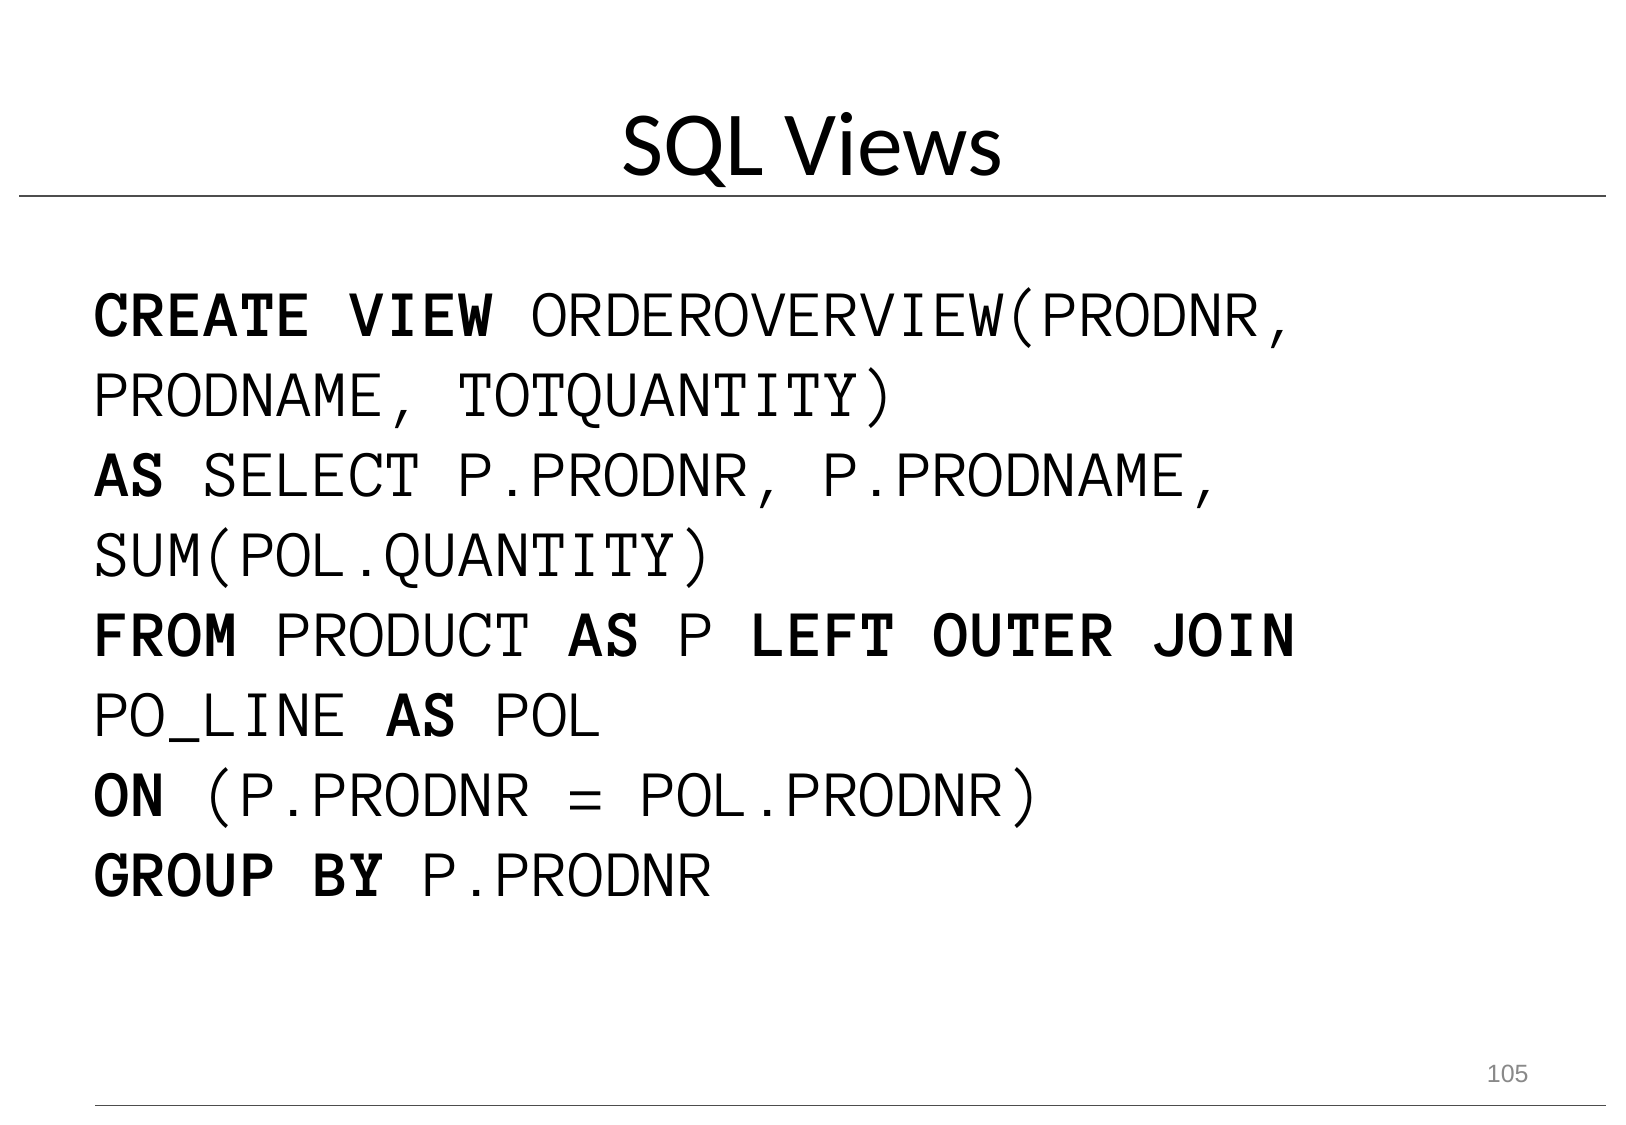

# SQL Views
CREATE VIEW ORDEROVERVIEW(PRODNR, PRODNAME, TOTQUANTITY)
AS SELECT P.PRODNR, P.PRODNAME, SUM(POL.QUANTITY)
FROM PRODUCT AS P LEFT OUTER JOIN PO_LINE AS POL
ON (P.PRODNR = POL.PRODNR)
GROUP BY P.PRODNR

105